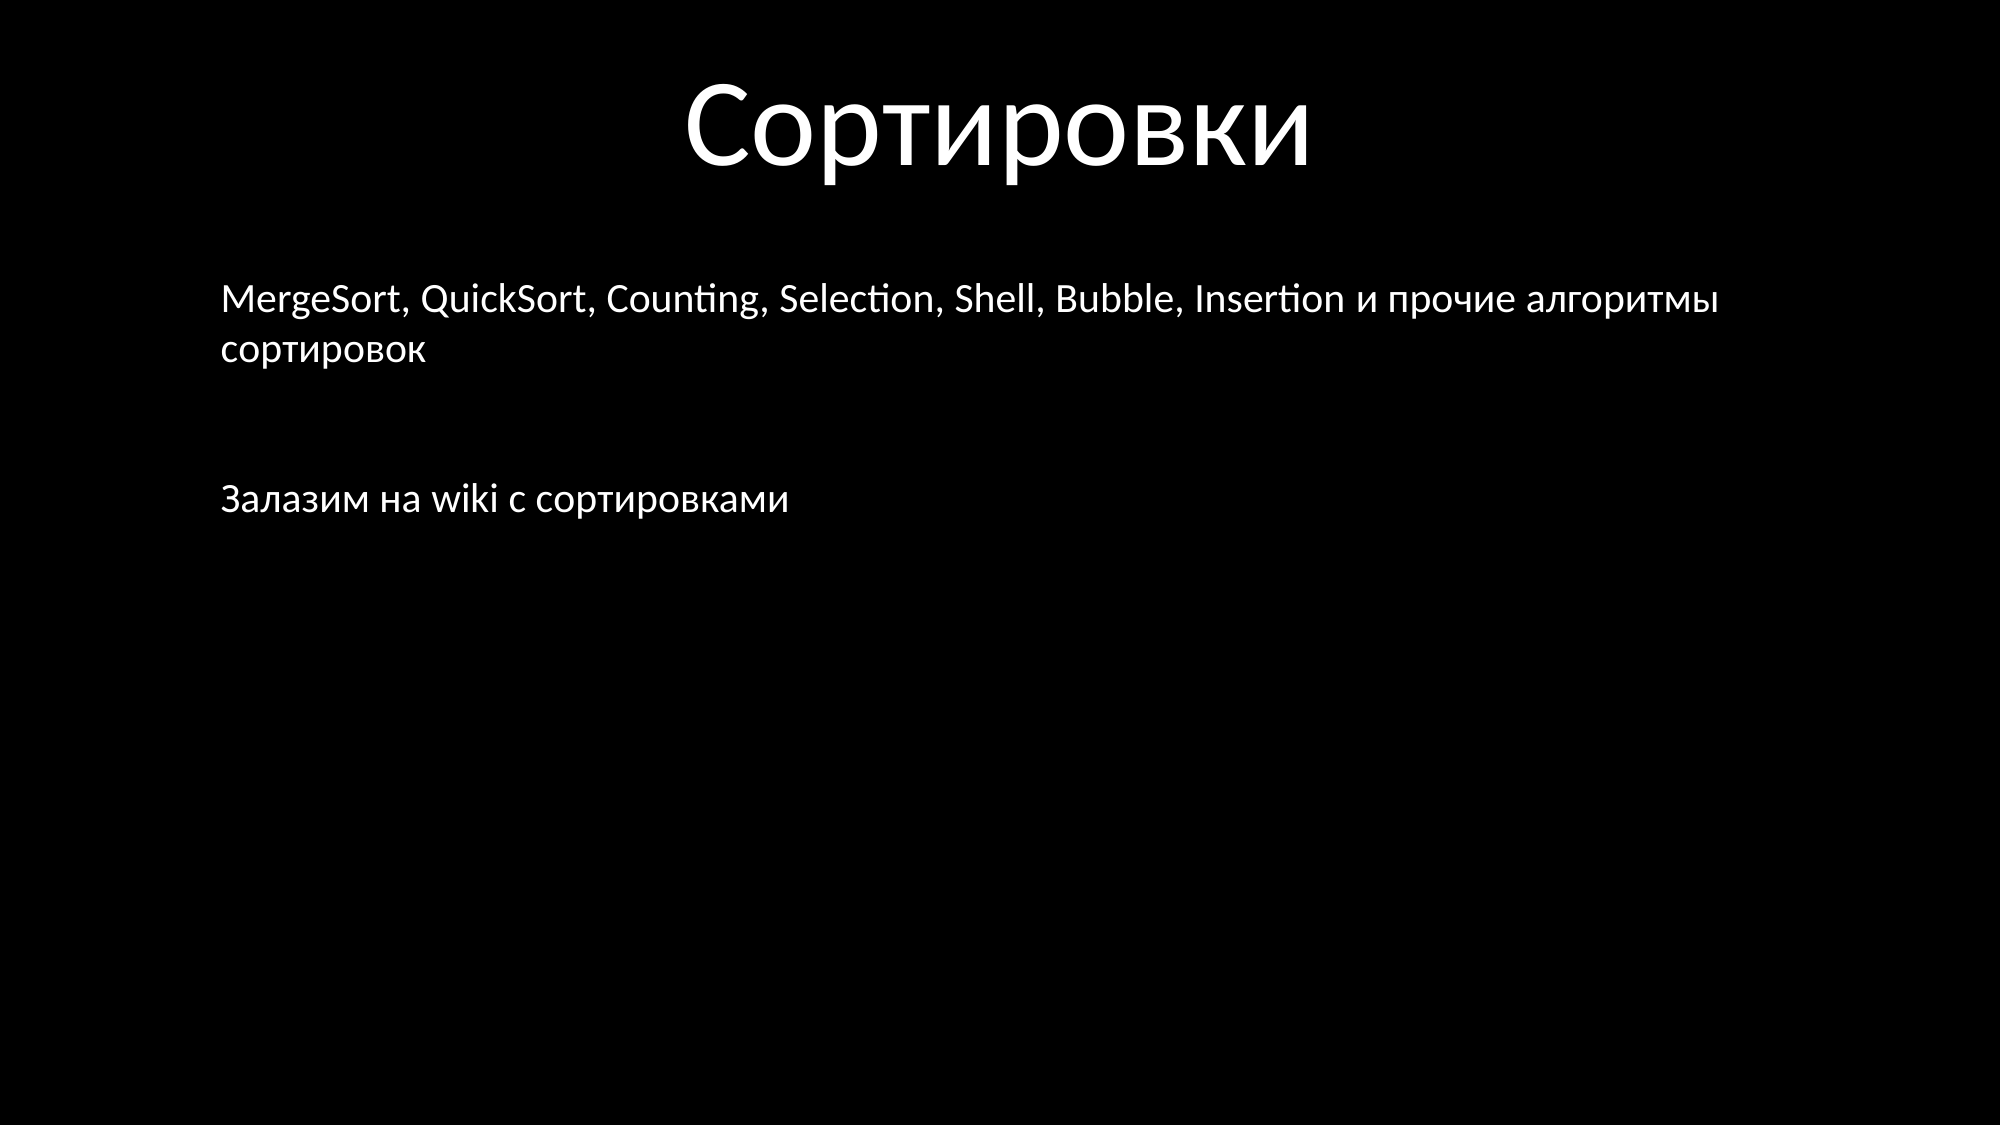

Сортировки
MergeSort, QuickSort, Counting, Selection, Shell, Bubble, Insertion и прочие алгоритмы сортировок

Залазим на wiki с сортировками